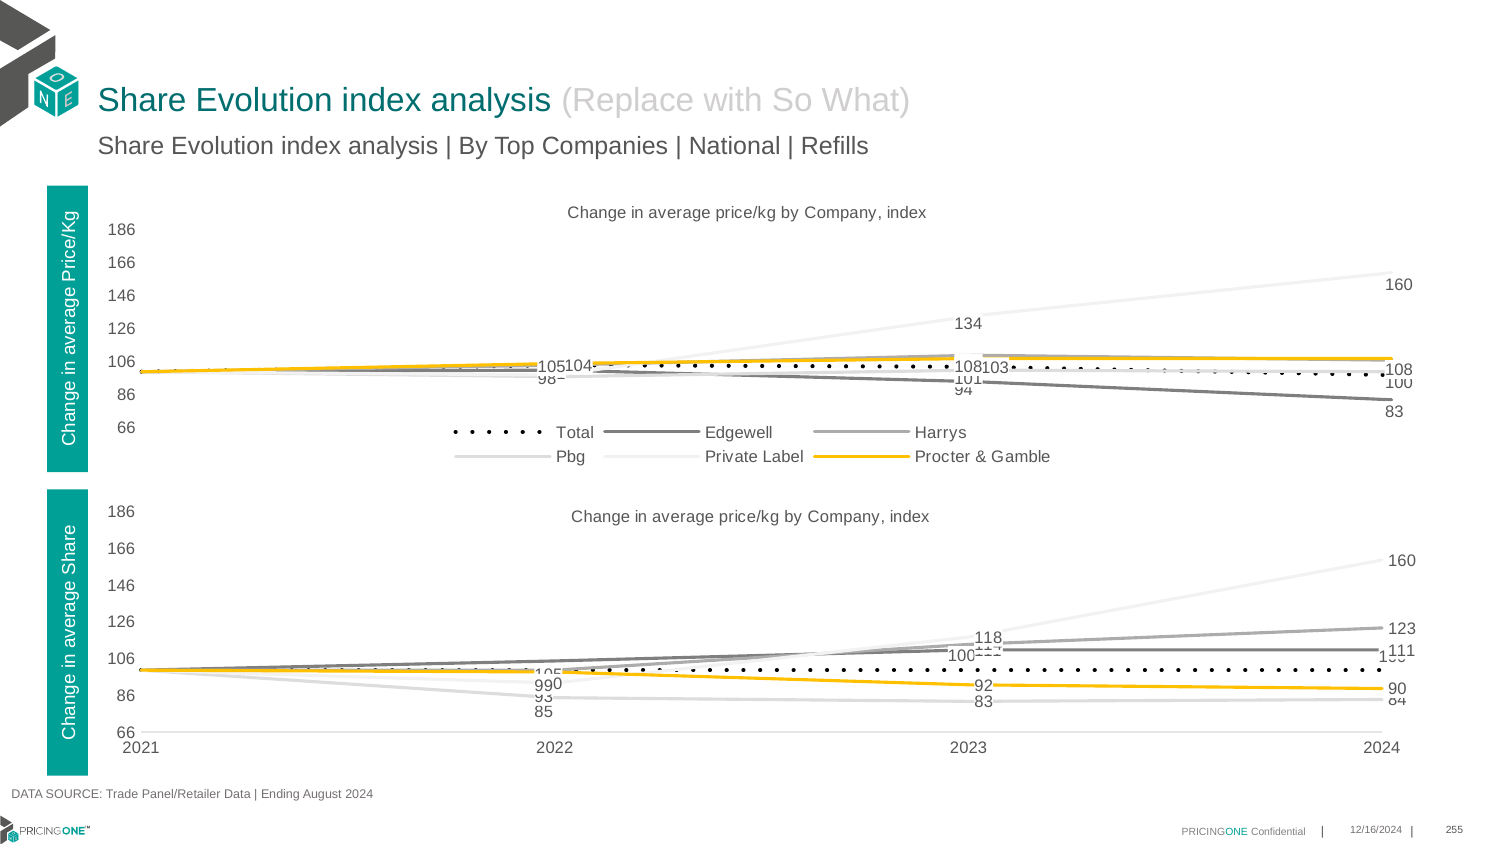

# Share Evolution index analysis (Replace with So What)
Share Evolution index analysis | By Top Companies | National | Refills

### Chart: Change in average price/kg by Company, index

| Category | Total | Edgewell | Harrys | Pbg | Private Label | Procter & Gamble |
|---|---|---|---|---|---|---|
| 2021 | 100.0 | 100.0 | 100.0 | 100.0 | 100.0 | 100.0 |
| 2022 | 104.0 | 101.0 | 104.0 | 97.0 | 98.0 | 105.0 |
| 2023 | 103.0 | 94.0 | 110.0 | 101.0 | 134.0 | 108.0 |
| 2024 | 98.0 | 83.0 | 107.0 | 100.0 | 160.0 | 108.0 |
Change in average Price/Kg

### Chart: Change in average price/kg by Company, index

| Category | Total | Edgewell | Harrys | Pbg | Private Label | Procter & Gamble |
|---|---|---|---|---|---|---|
| 2021 | 100.0 | 100.0 | 100.0 | 100.0 | 100.0 | 100.0 |
| 2022 | 100.0 | 105.0 | 100.0 | 85.0 | 93.0 | 99.0 |
| 2023 | 100.0 | 111.0 | 114.0 | 83.0 | 118.0 | 92.0 |
| 2024 | 100.0 | 111.0 | 123.0 | 84.0 | 160.0 | 90.0 |
Change in average Share
DATA SOURCE: Trade Panel/Retailer Data | Ending August 2024

12/16/2024
255